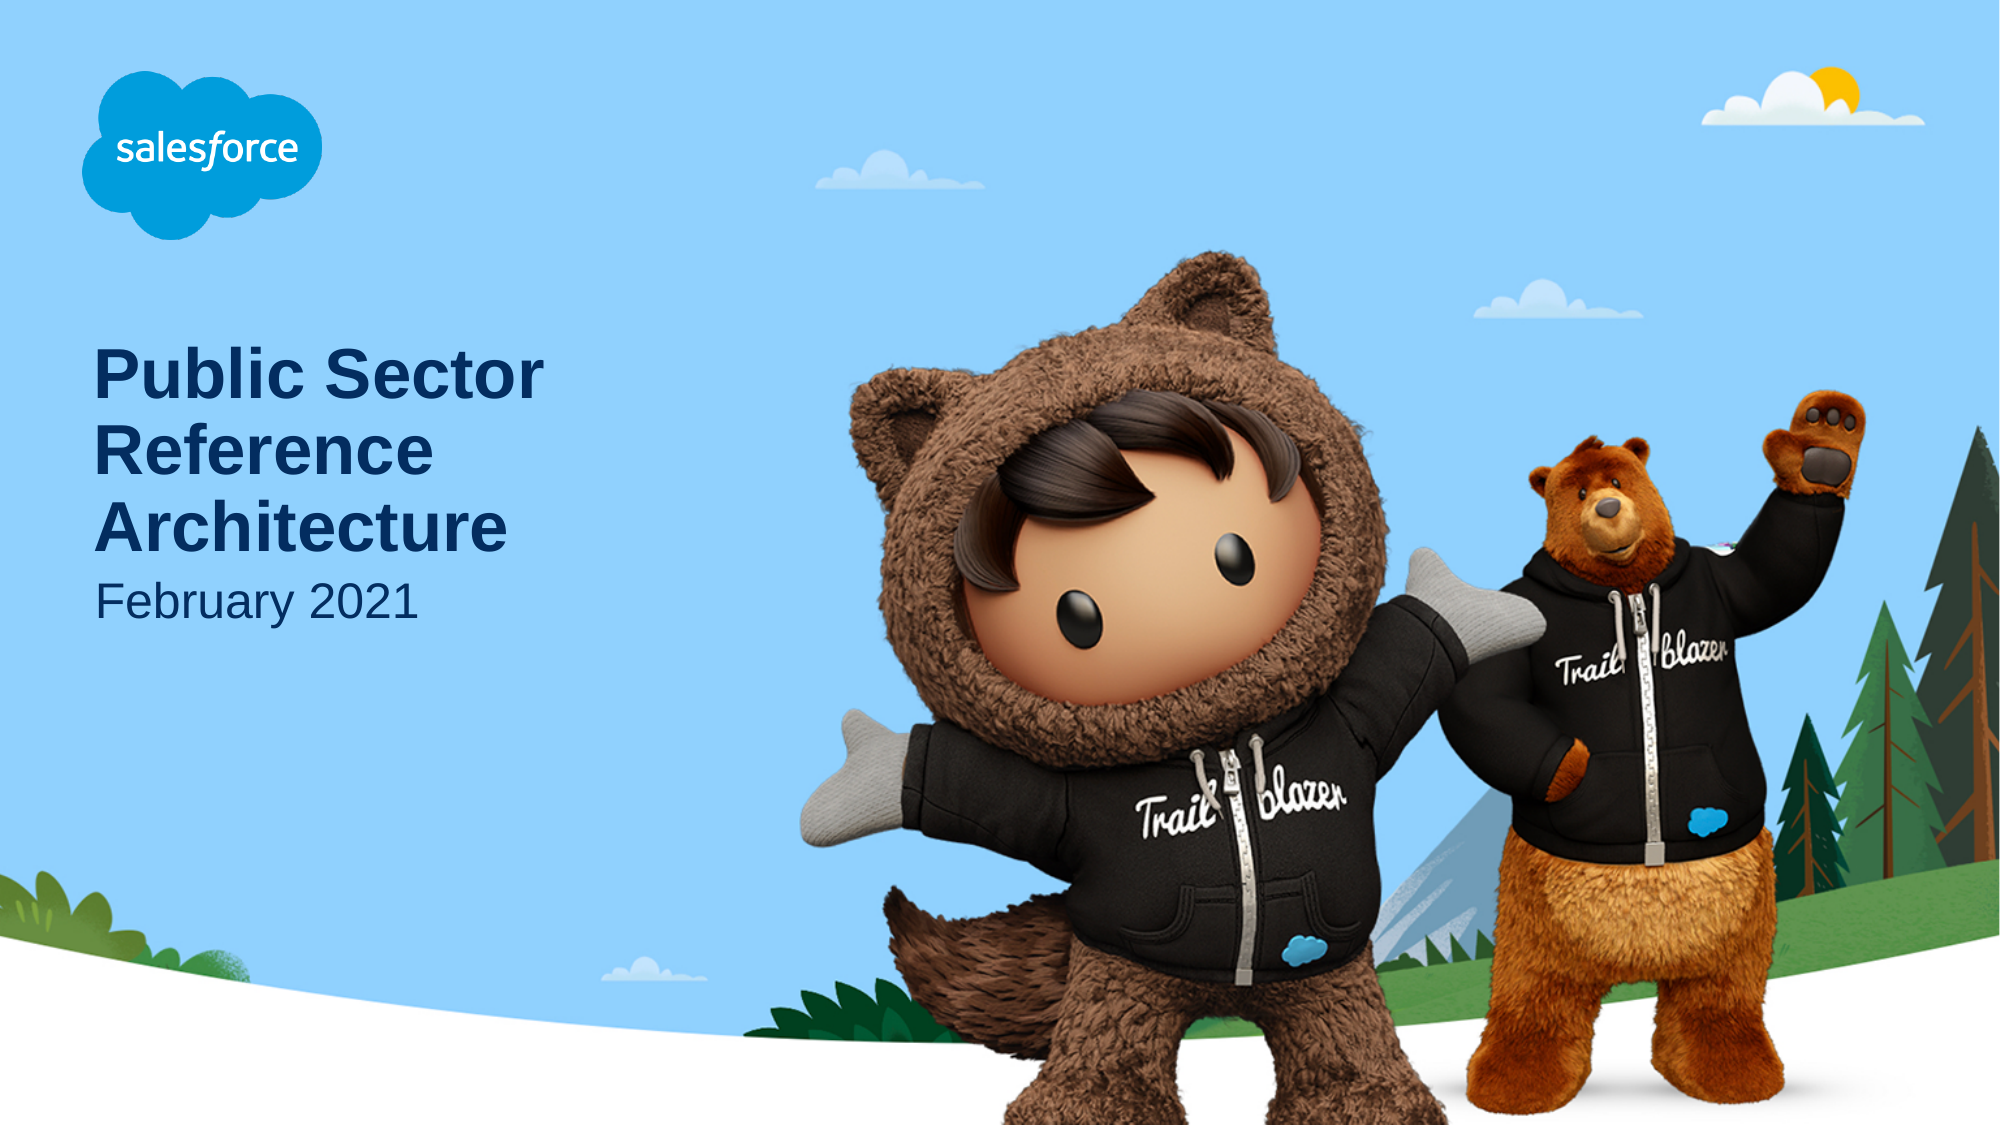

# Public Sector Reference Architecture
February 2021